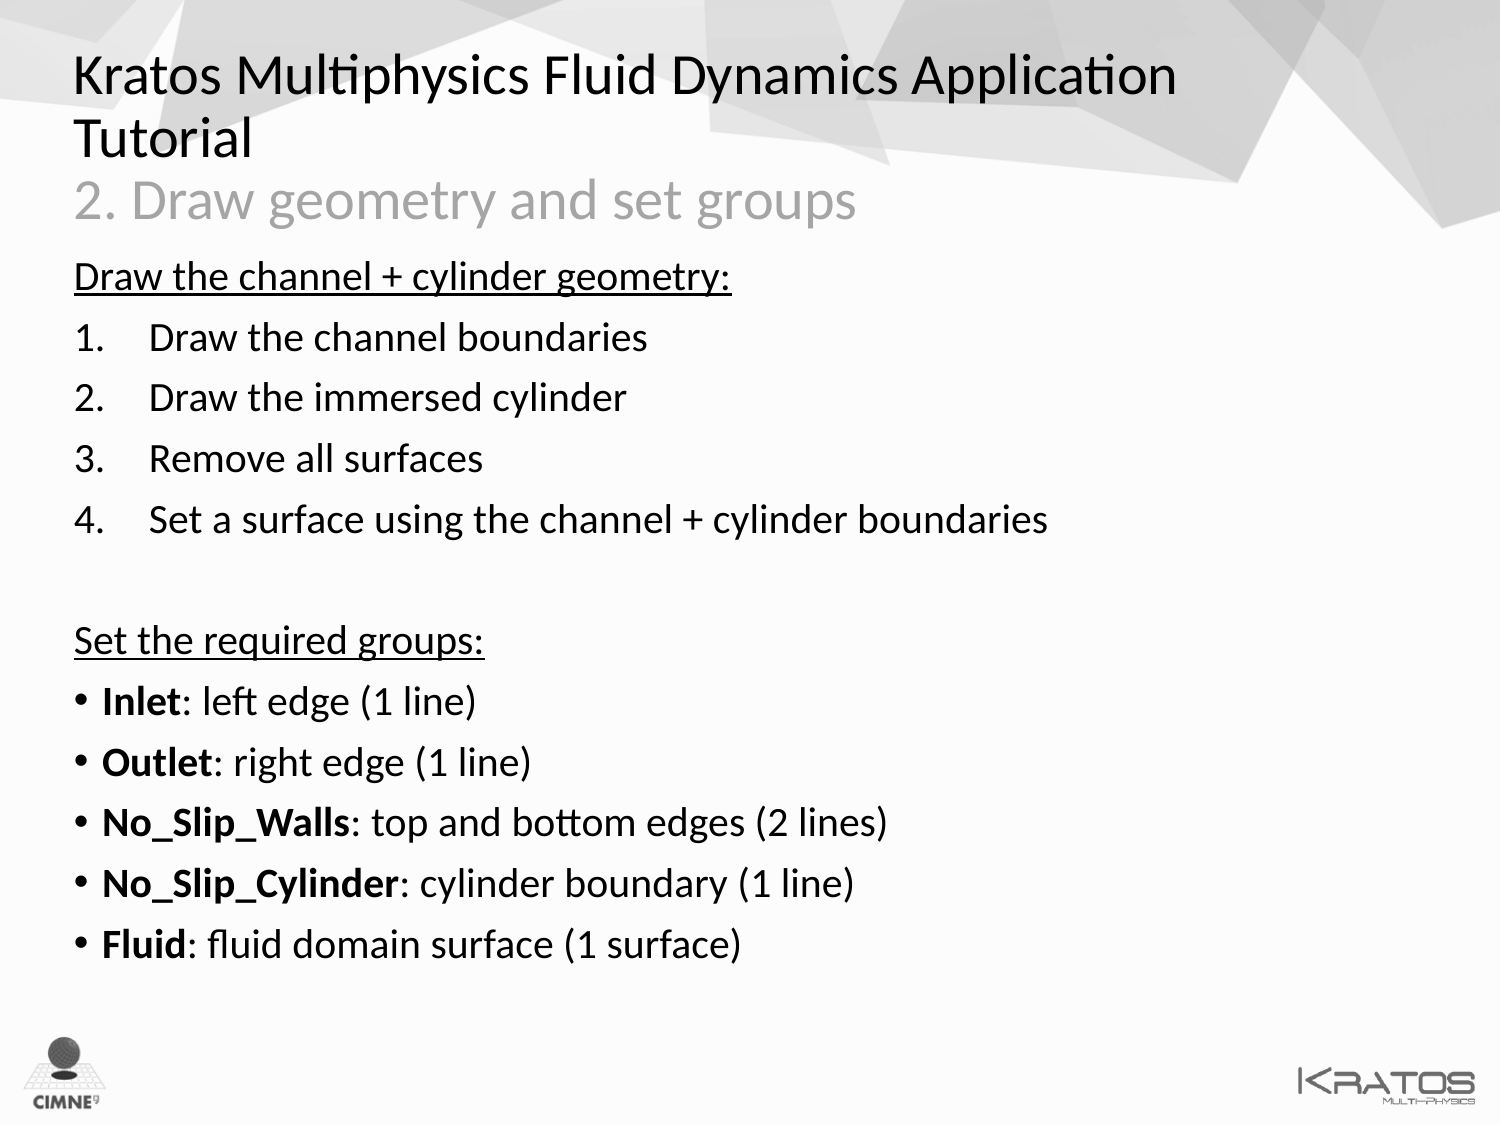

Kratos Multiphysics Fluid Dynamics Application Tutorial
2. Draw geometry and set groups
Draw the channel + cylinder geometry:
Draw the channel boundaries
Draw the immersed cylinder
Remove all surfaces
Set a surface using the channel + cylinder boundaries

Set the required groups:
Inlet: left edge (1 line)
Outlet: right edge (1 line)
No_Slip_Walls: top and bottom edges (2 lines)
No_Slip_Cylinder: cylinder boundary (1 line)
Fluid: fluid domain surface (1 surface)